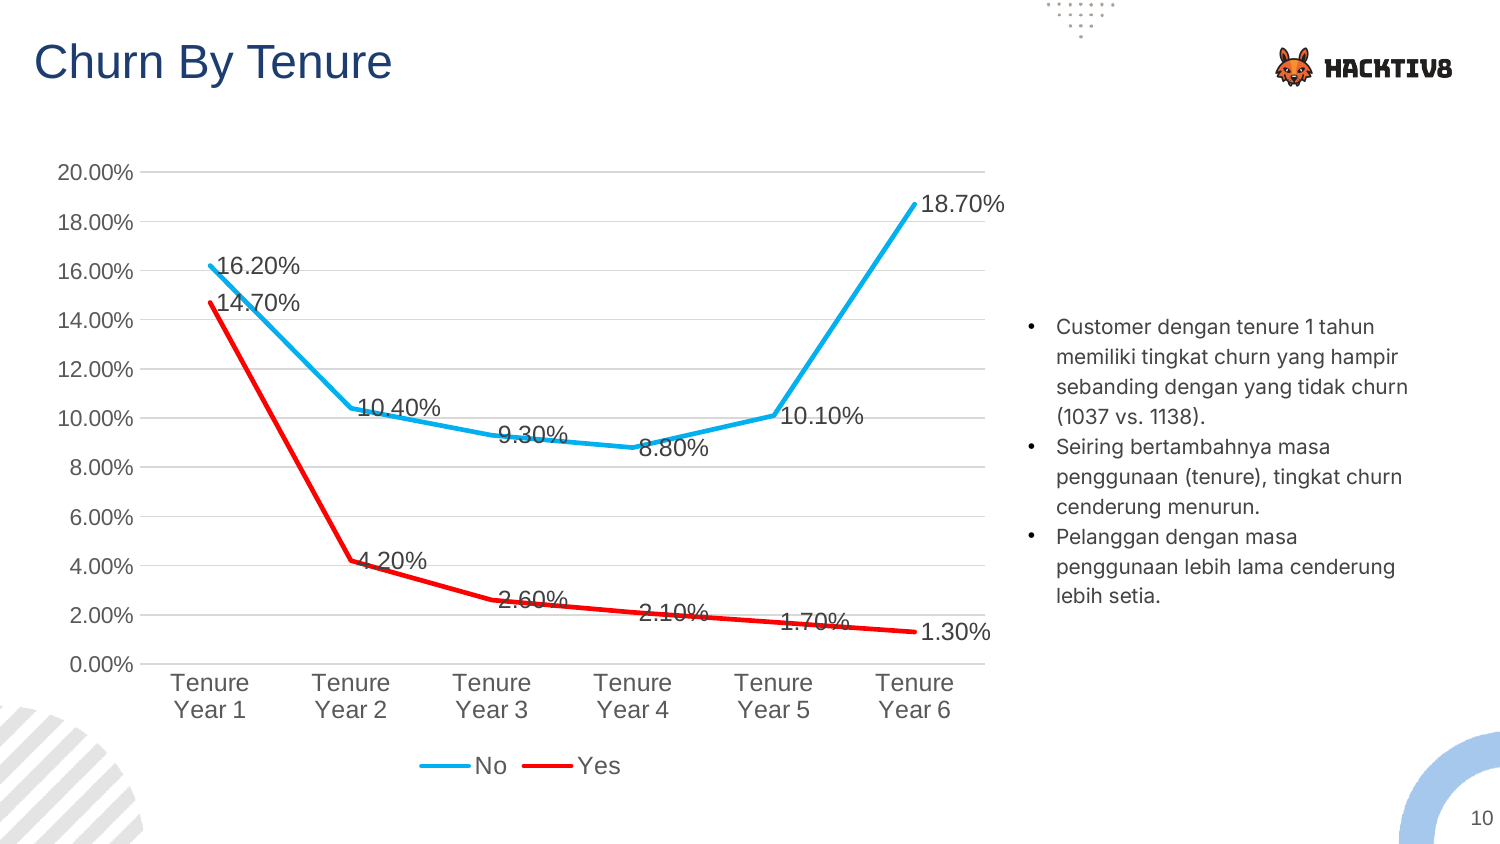

Churn By Tenure

### Chart

| Category | No | Yes |
|---|---|---|
| Tenure Year 1 | 0.162 | 0.147 |
| Tenure Year 2 | 0.104 | 0.042 |
| Tenure Year 3 | 0.093 | 0.026 |
| Tenure Year 4 | 0.088 | 0.021 |
| Tenure Year 5 | 0.101 | 0.017 |
| Tenure Year 6 | 0.187 | 0.013 |
Customer dengan tenure 1 tahun memiliki tingkat churn yang hampir sebanding dengan yang tidak churn (1037 vs. 1138).
Seiring bertambahnya masa penggunaan (tenure), tingkat churn cenderung menurun.
Pelanggan dengan masa penggunaan lebih lama cenderung lebih setia.
10